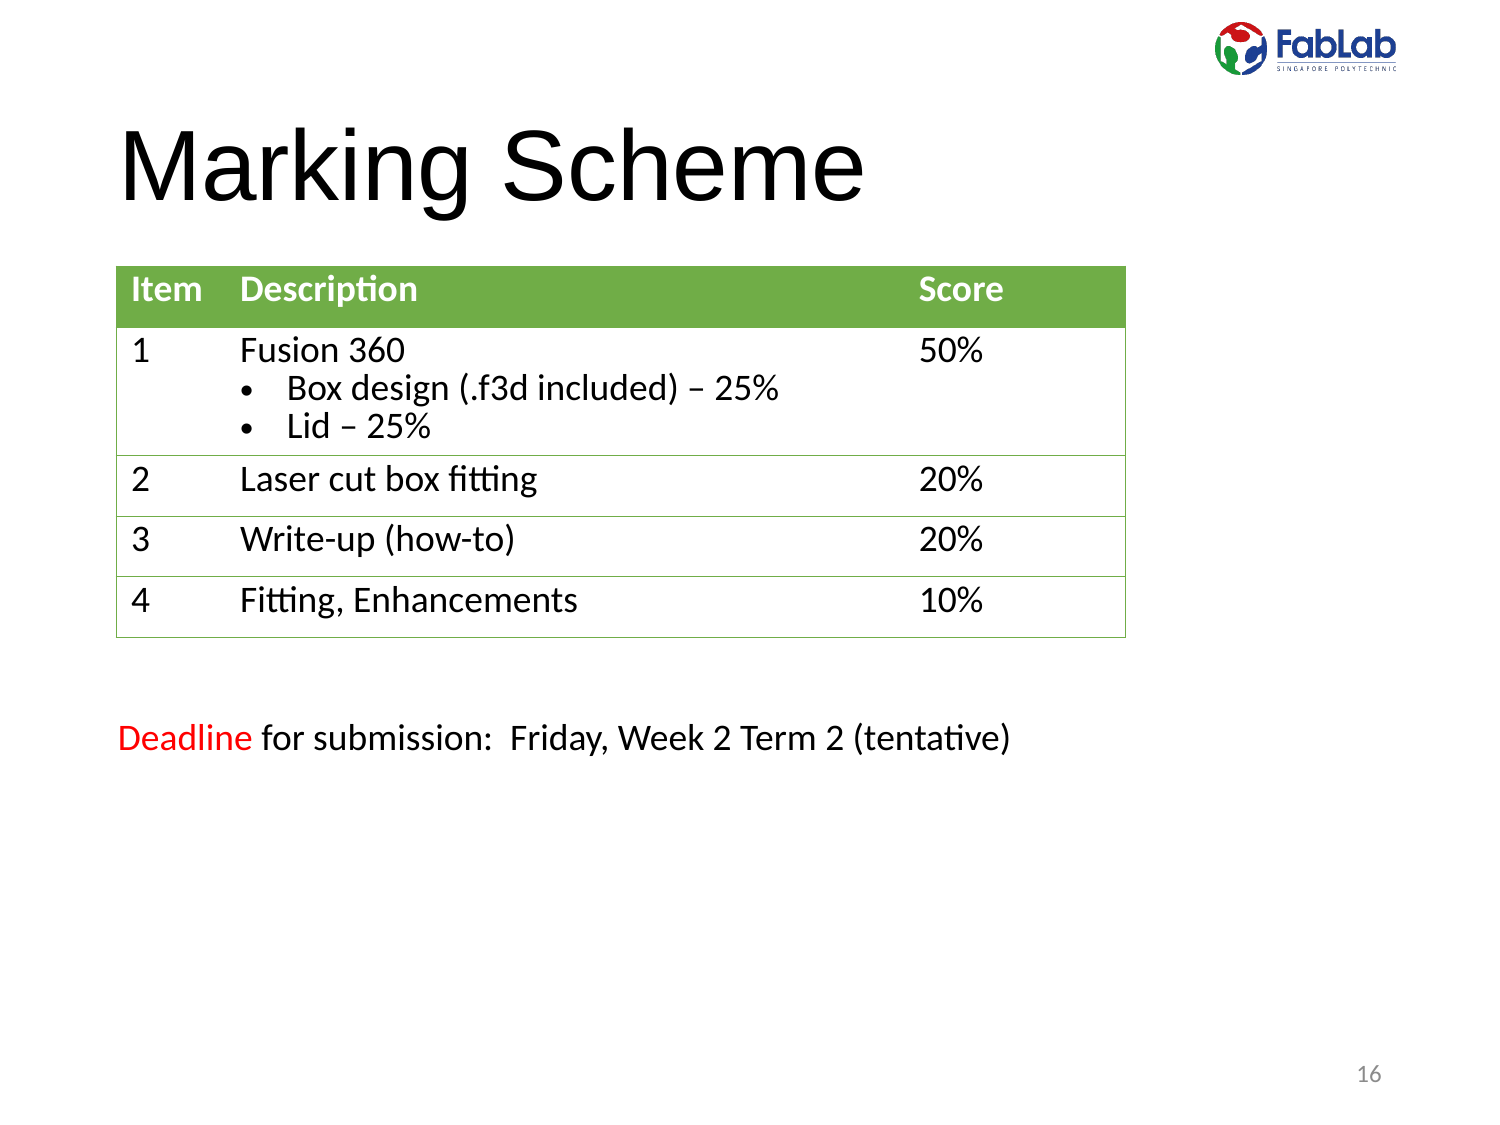

# Marking Scheme
| Item | Description | Score |
| --- | --- | --- |
| 1 | Fusion 360 Box design (.f3d included) – 25% Lid – 25% | 50% |
| 2 | Laser cut box fitting | 20% |
| 3 | Write-up (how-to) | 20% |
| 4 | Fitting, Enhancements | 10% |
Deadline for submission:  Friday, Week 2 Term 2 (tentative)
16